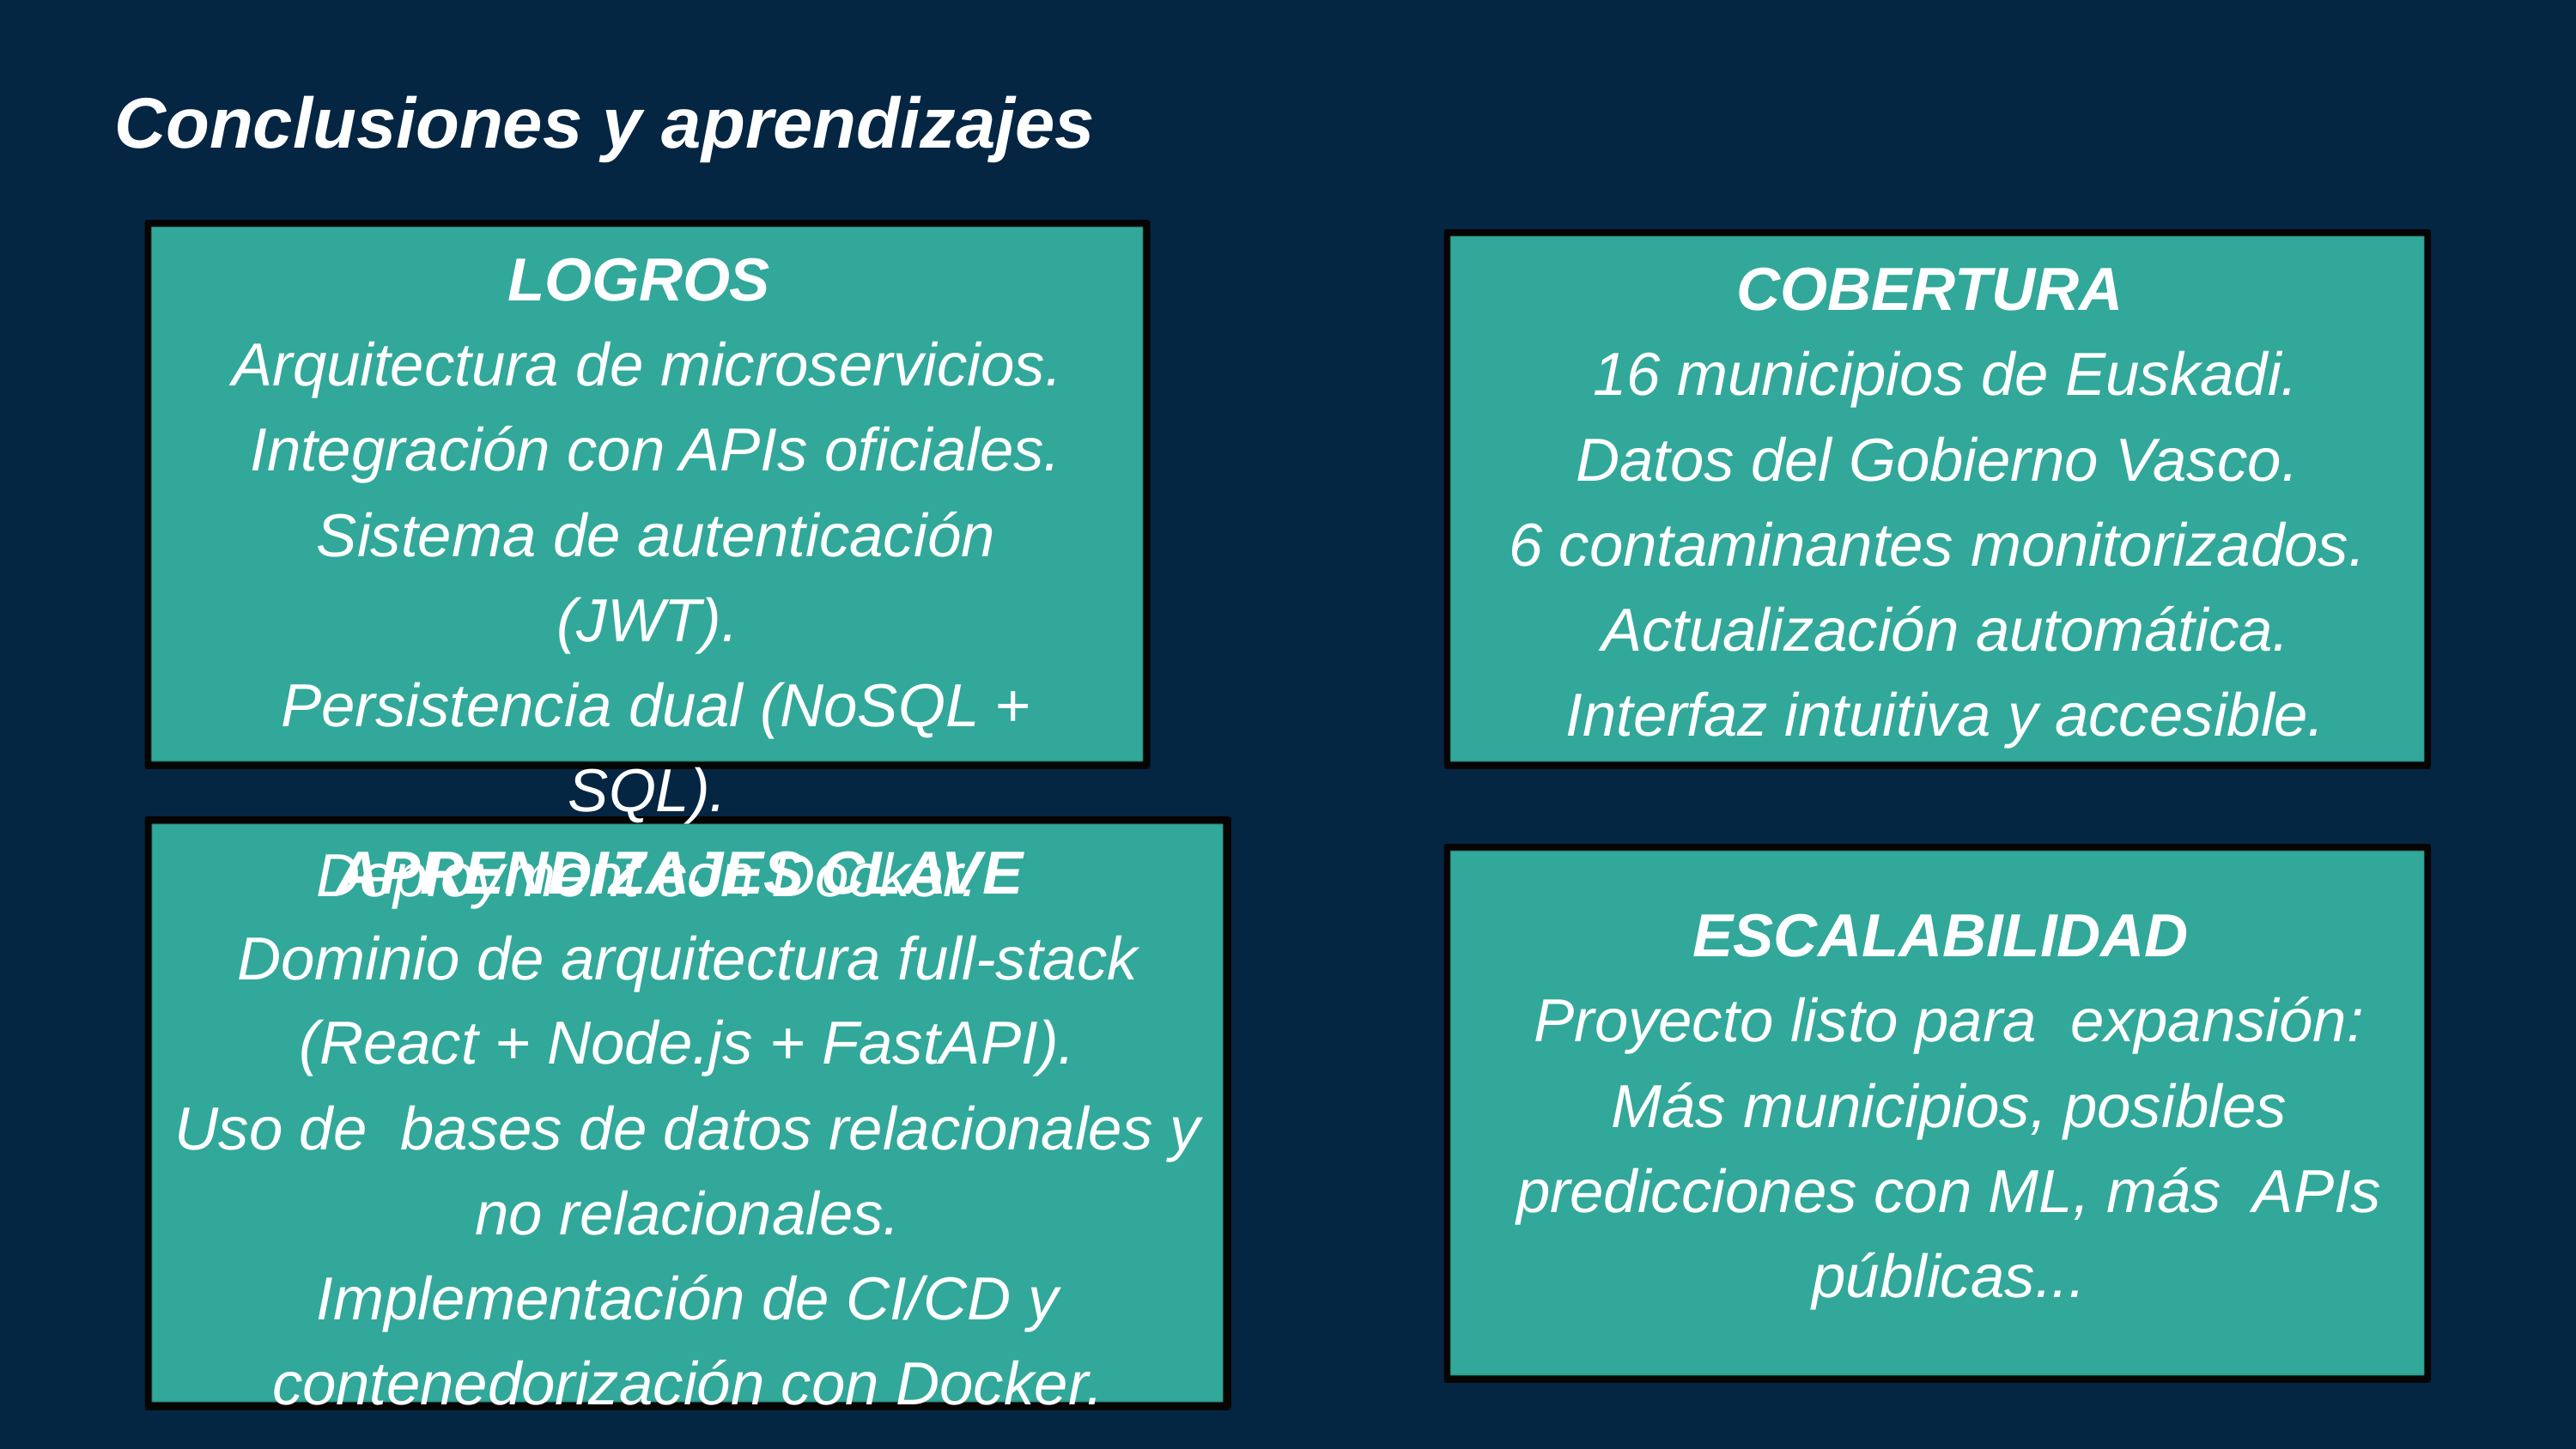

Conclusiones y aprendizajes

LOGROS
Arquitectura de microservicios.
 Integración con APIs oficiales.
 Sistema de autenticación (JWT).
 Persistencia dual (NoSQL + SQL).
Deployment con Docker.

COBERTURA
 16 municipios de Euskadi.
Datos del Gobierno Vasco.
6 contaminantes monitorizados.
 Actualización automática.
 Interfaz intuitiva y accesible.

APRENDIZAJES CLAVE
Dominio de arquitectura full-stack (React + Node.js + FastAPI).
Uso de  bases de datos relacionales y no relacionales.
Implementación de CI/CD y contenedorización con Docker.

ESCALABILIDAD
Proyecto listo para  expansión:
Más municipios, posibles predicciones con ML, más  APIs públicas...